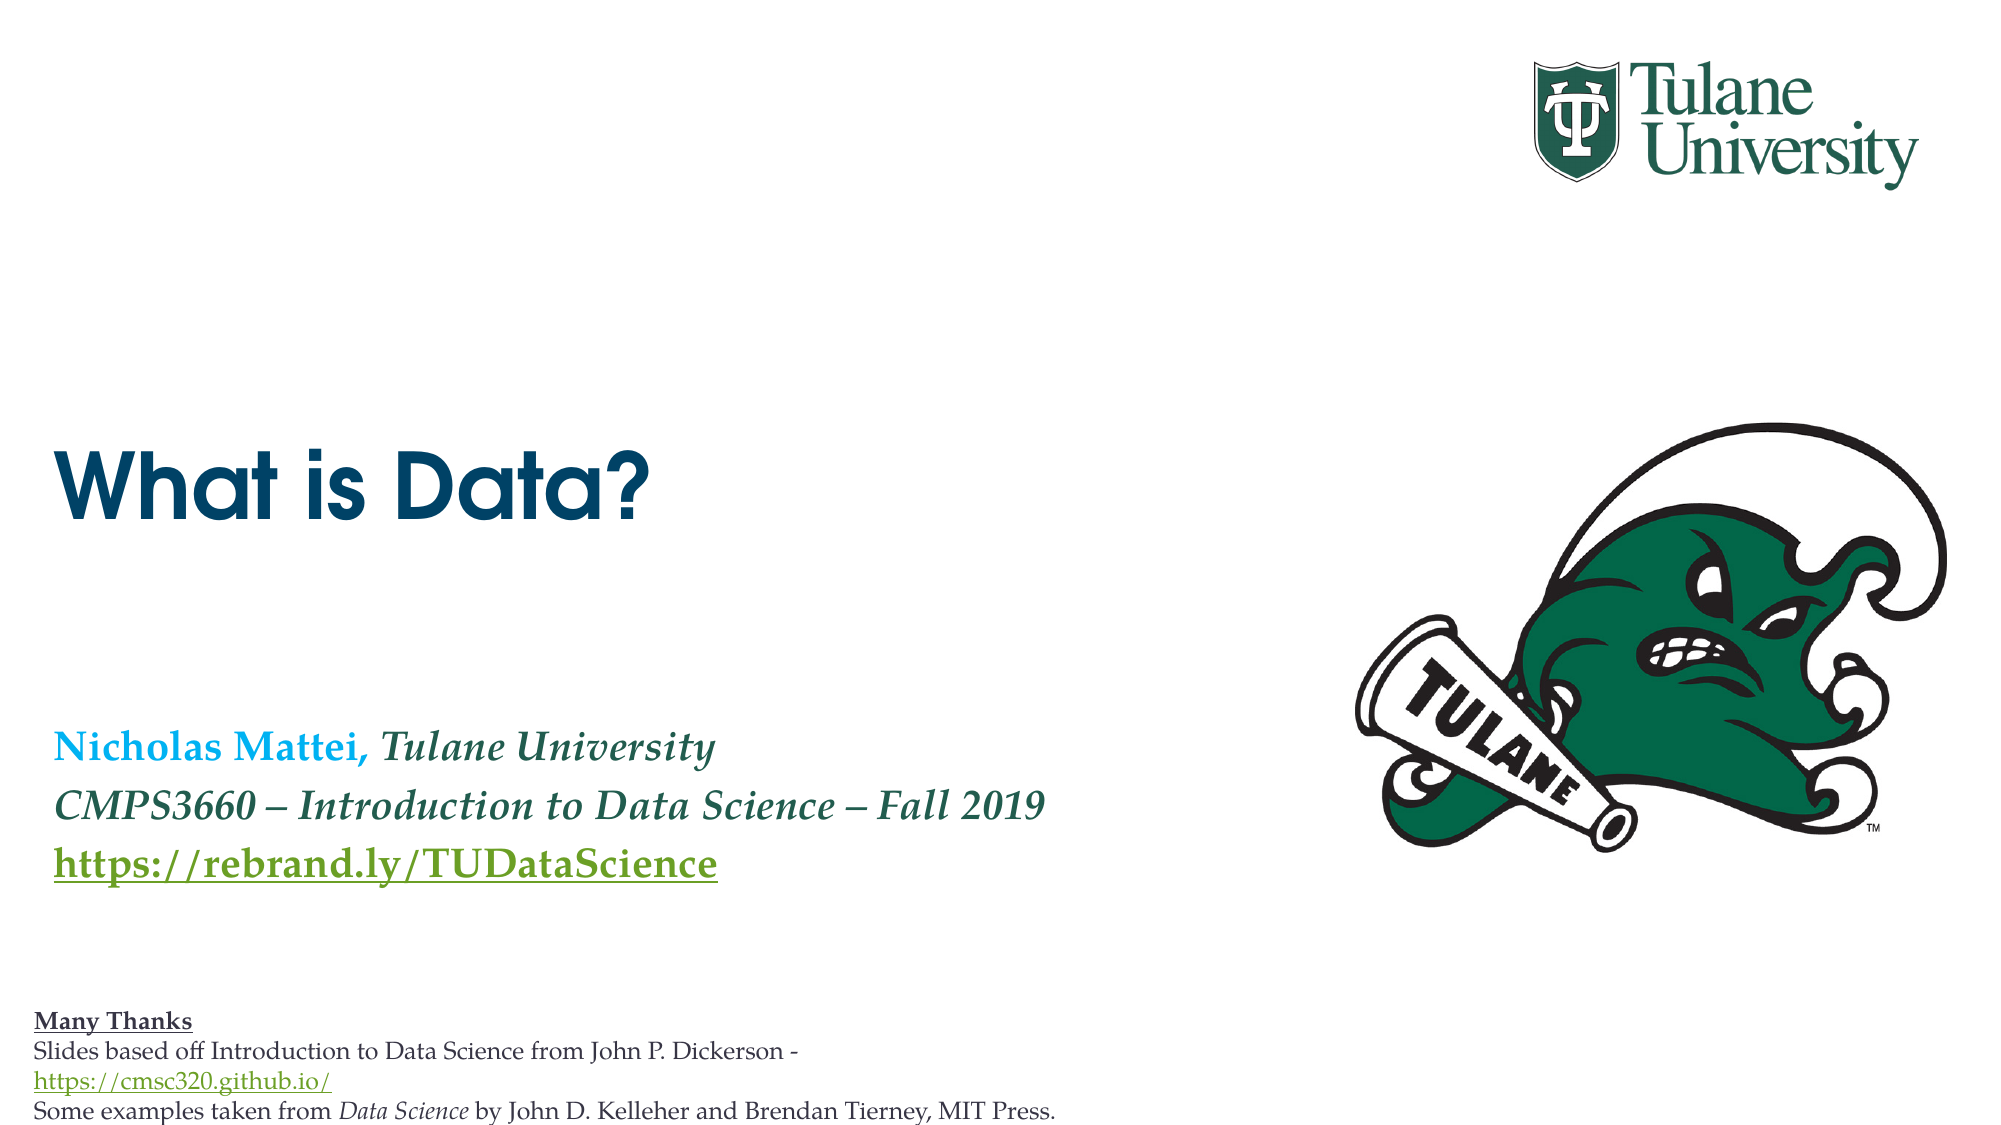

# What is Data?
Nicholas Mattei, Tulane University
CMPS3660 – Introduction to Data Science – Fall 2019
https://rebrand.ly/TUDataScience
Many Thanks
Slides based off Introduction to Data Science from John P. Dickerson - https://cmsc320.github.io/
Some examples taken from Data Science by John D. Kelleher and Brendan Tierney, MIT Press.